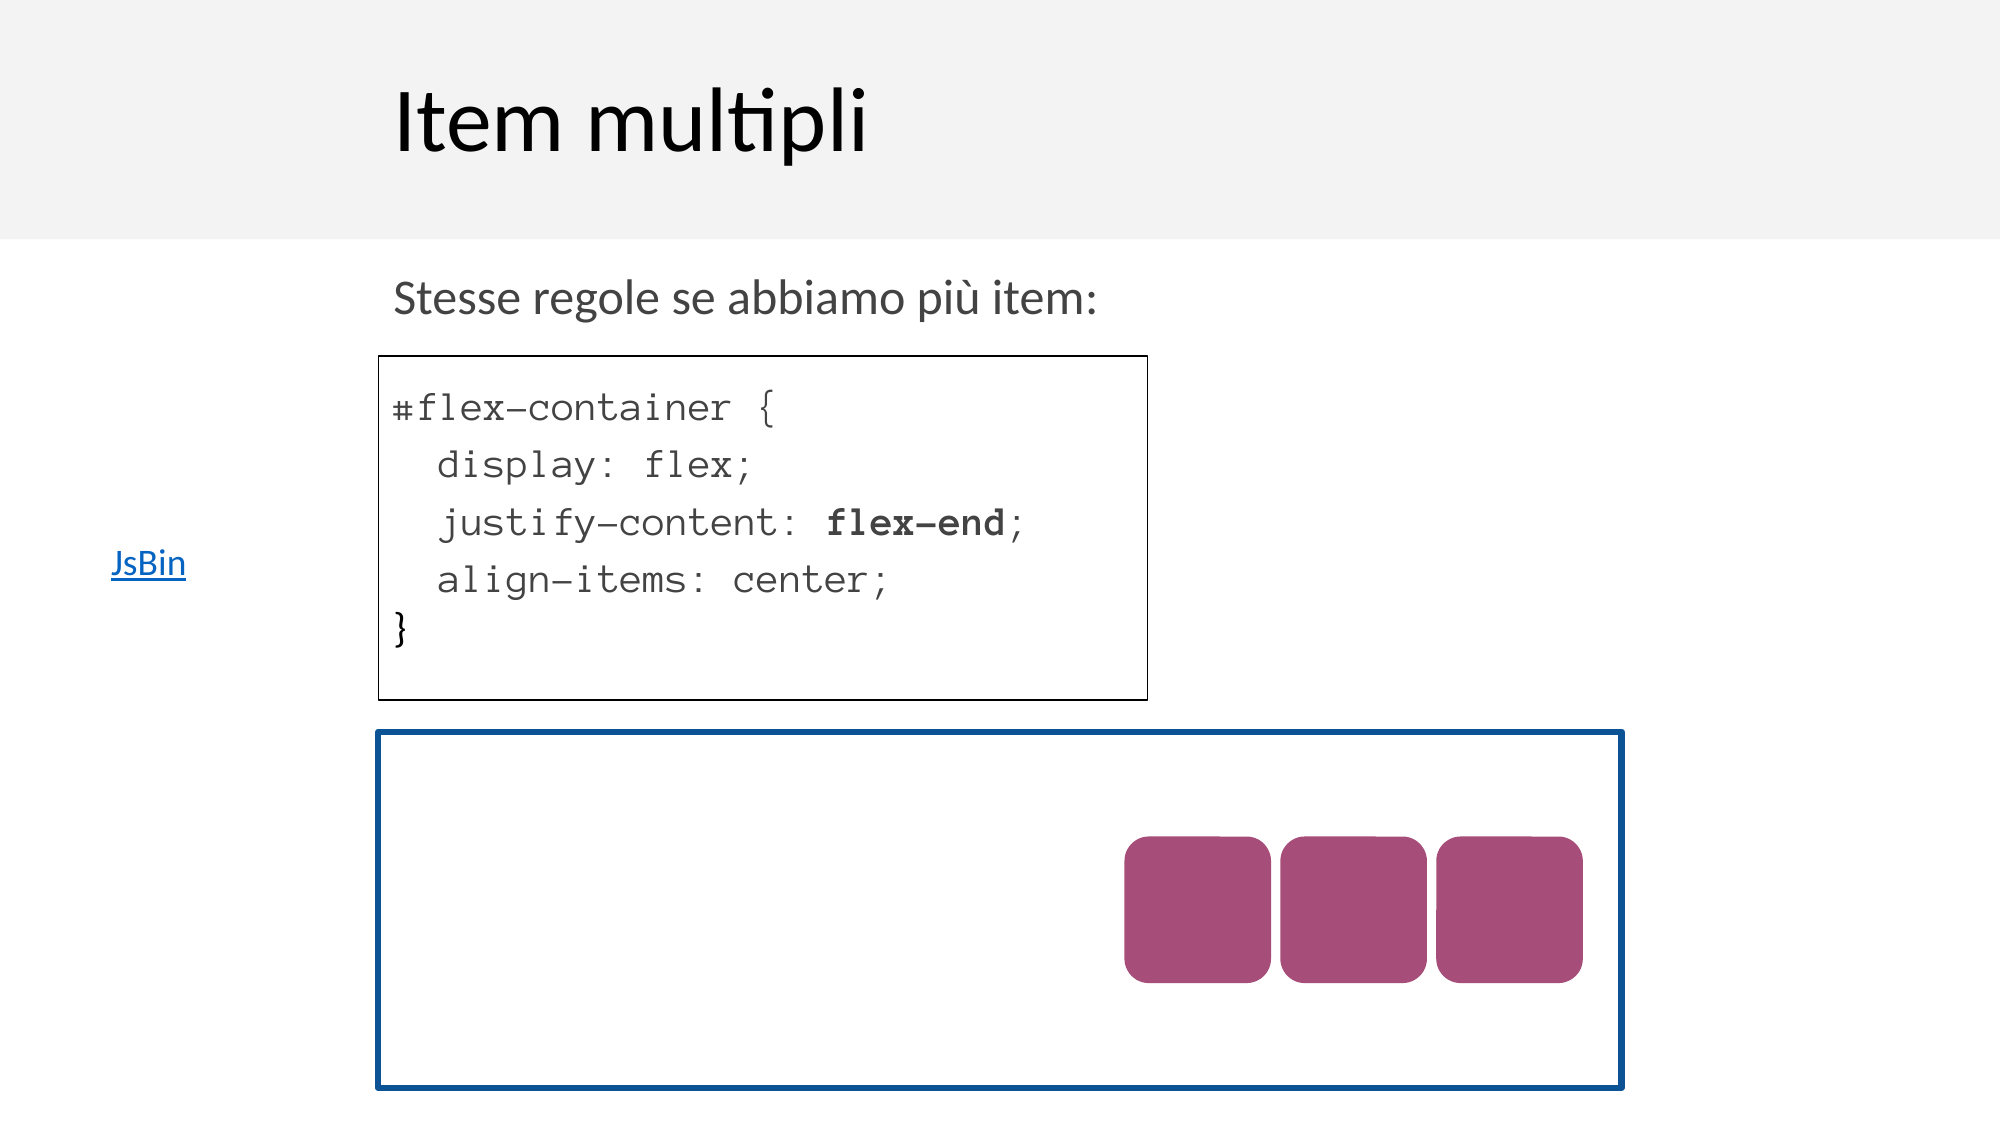

# Item multipli
Stesse regole se abbiamo più item:
#flex-container {
  display: flex;
  justify-content: flex-end;
  align-items: center;
}
JsBin